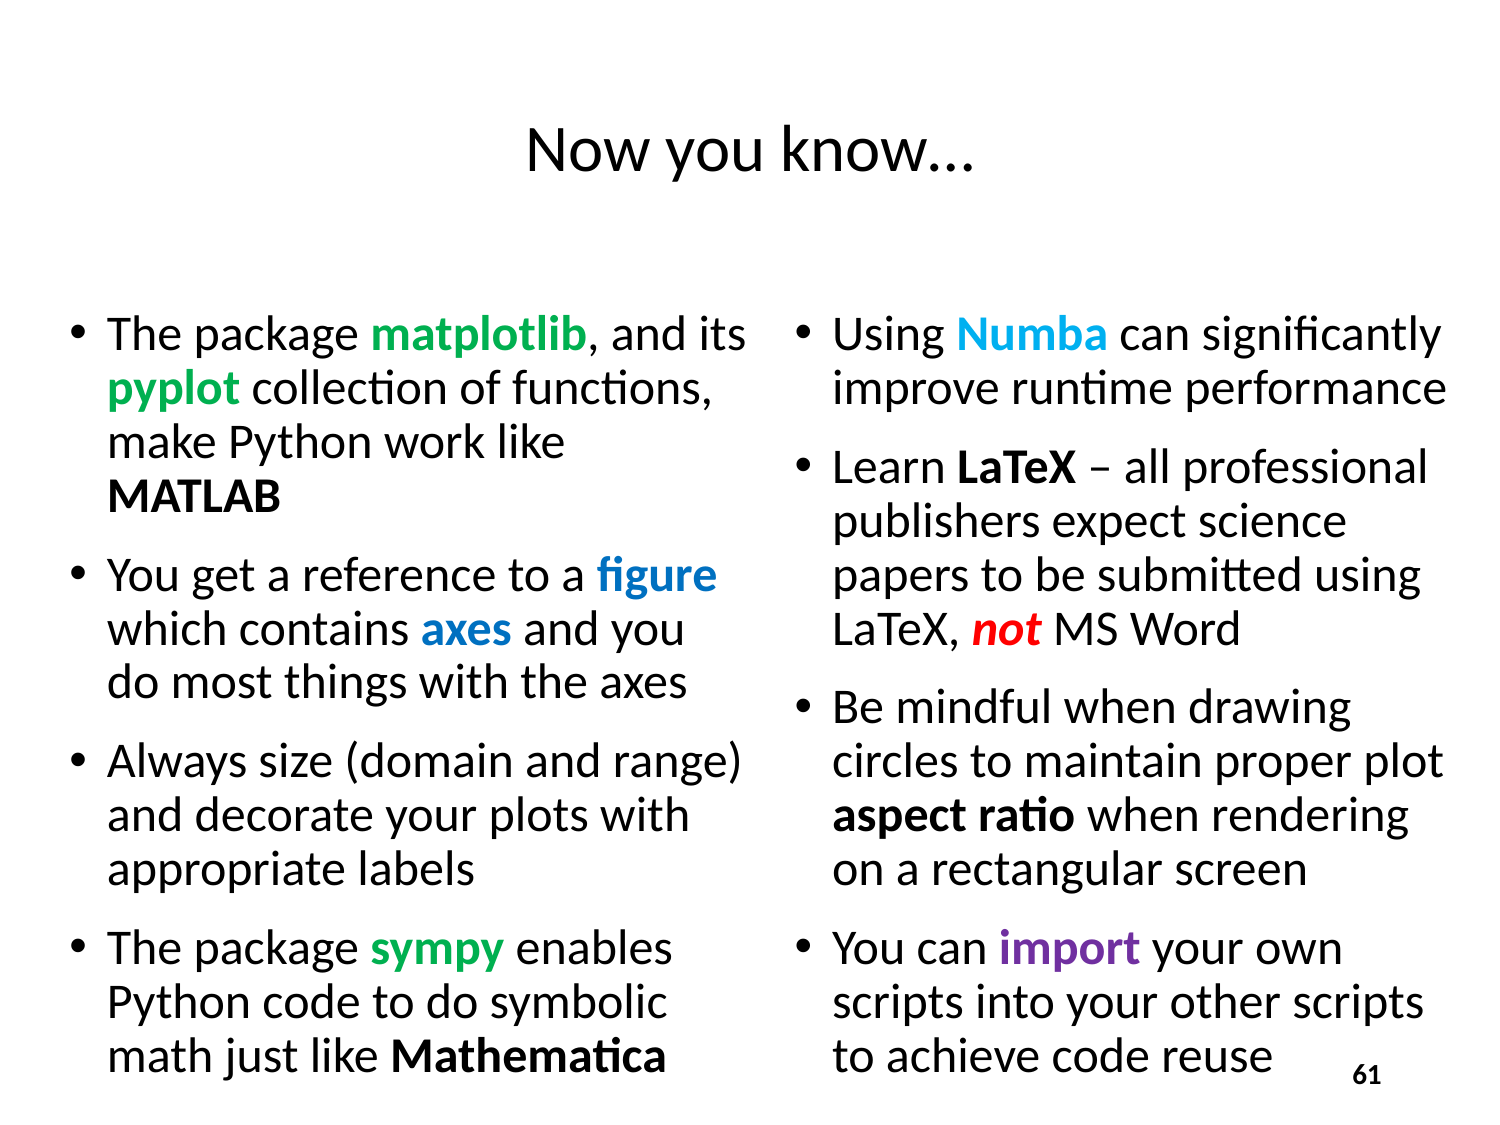

# Now you know…
The package matplotlib, and its pyplot collection of functions, make Python work like MATLAB
You get a reference to a figure which contains axes and you do most things with the axes
Always size (domain and range) and decorate your plots with appropriate labels
The package sympy enables Python code to do symbolic math just like Mathematica
Using Numba can significantly improve runtime performance
Learn LaTeX – all professional publishers expect science papers to be submitted using LaTeX, not MS Word
Be mindful when drawing circles to maintain proper plot aspect ratio when rendering on a rectangular screen
You can import your own scripts into your other scripts to achieve code reuse

61